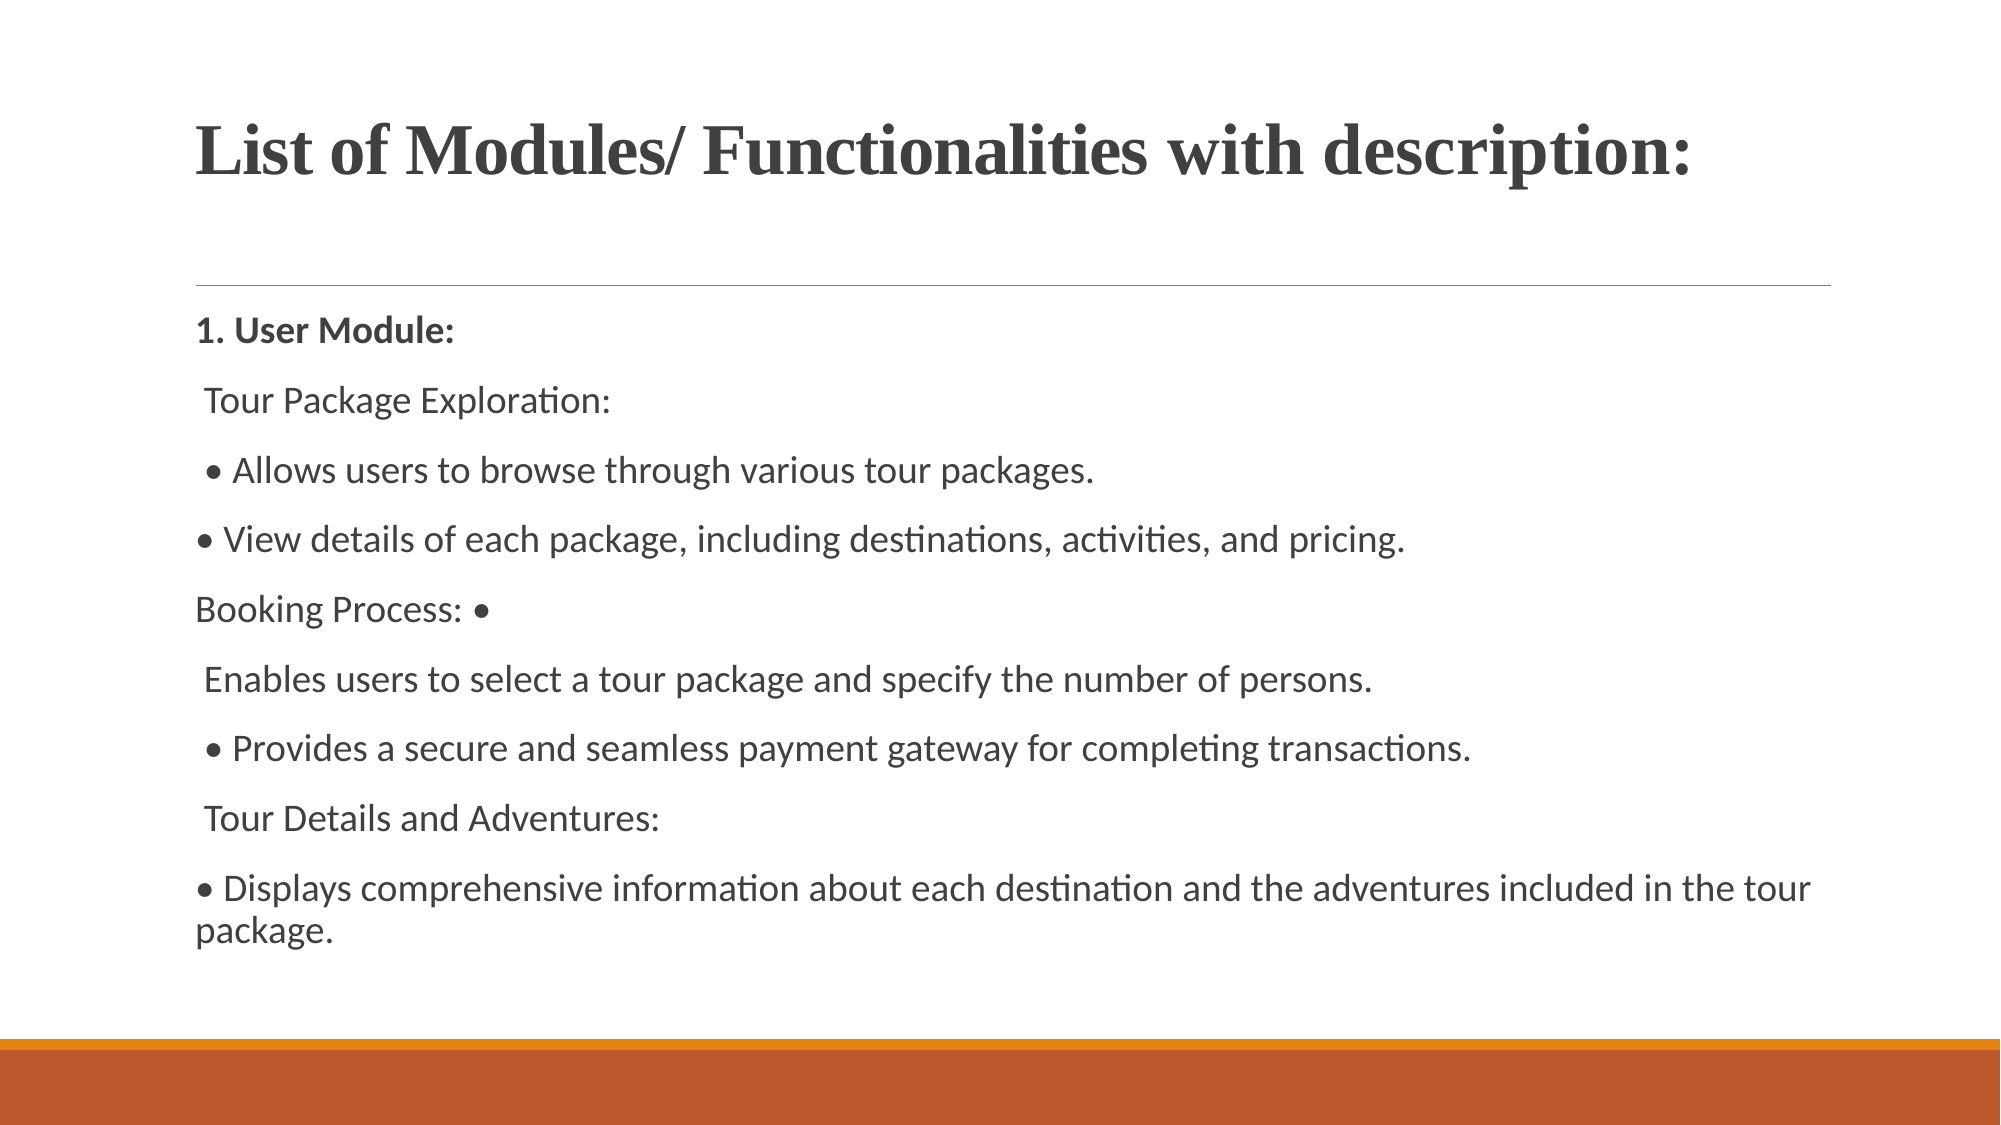

# List of Modules/ Functionalities with description:
1. User Module:
 Tour Package Exploration:
 • Allows users to browse through various tour packages.
• View details of each package, including destinations, activities, and pricing.
Booking Process: •
 Enables users to select a tour package and specify the number of persons.
 • Provides a secure and seamless payment gateway for completing transactions.
 Tour Details and Adventures:
• Displays comprehensive information about each destination and the adventures included in the tour package.